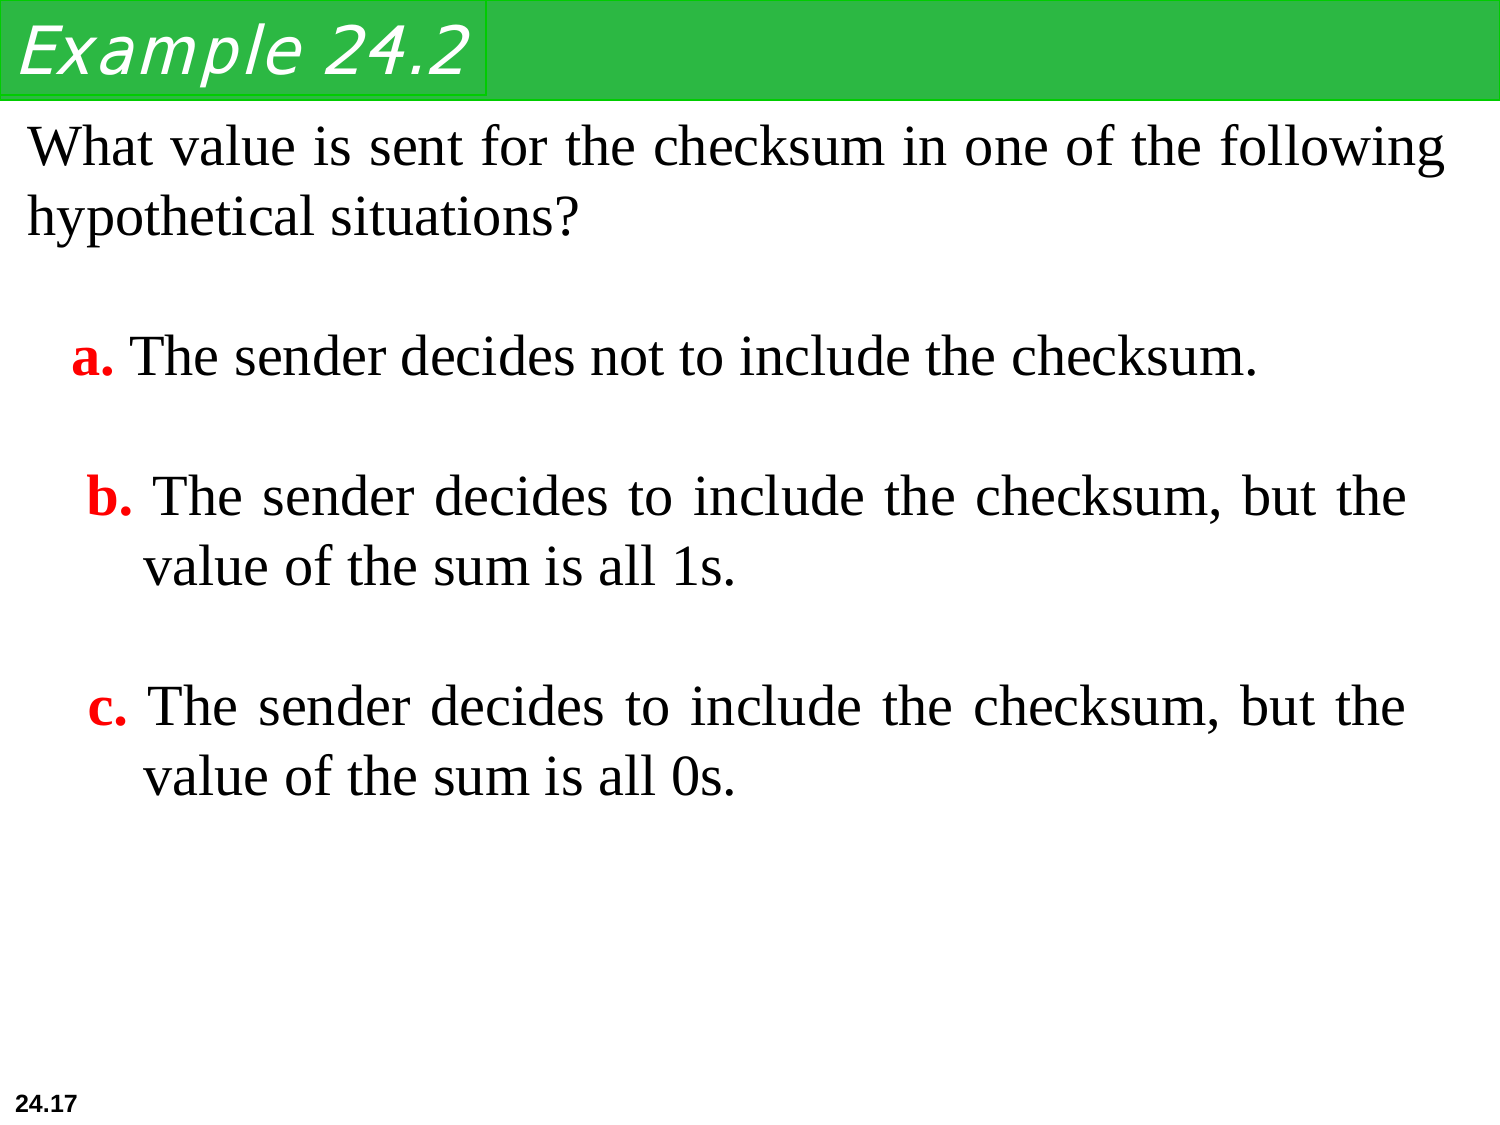

Example 24.2
What value is sent for the checksum in one of the following hypothetical situations?

   a. The sender decides not to include the checksum.

   b. The sender decides to include the checksum, but the
        value of the sum is all 1s.

   c. The sender decides to include the checksum, but the
        value of the sum is all 0s.
24.17